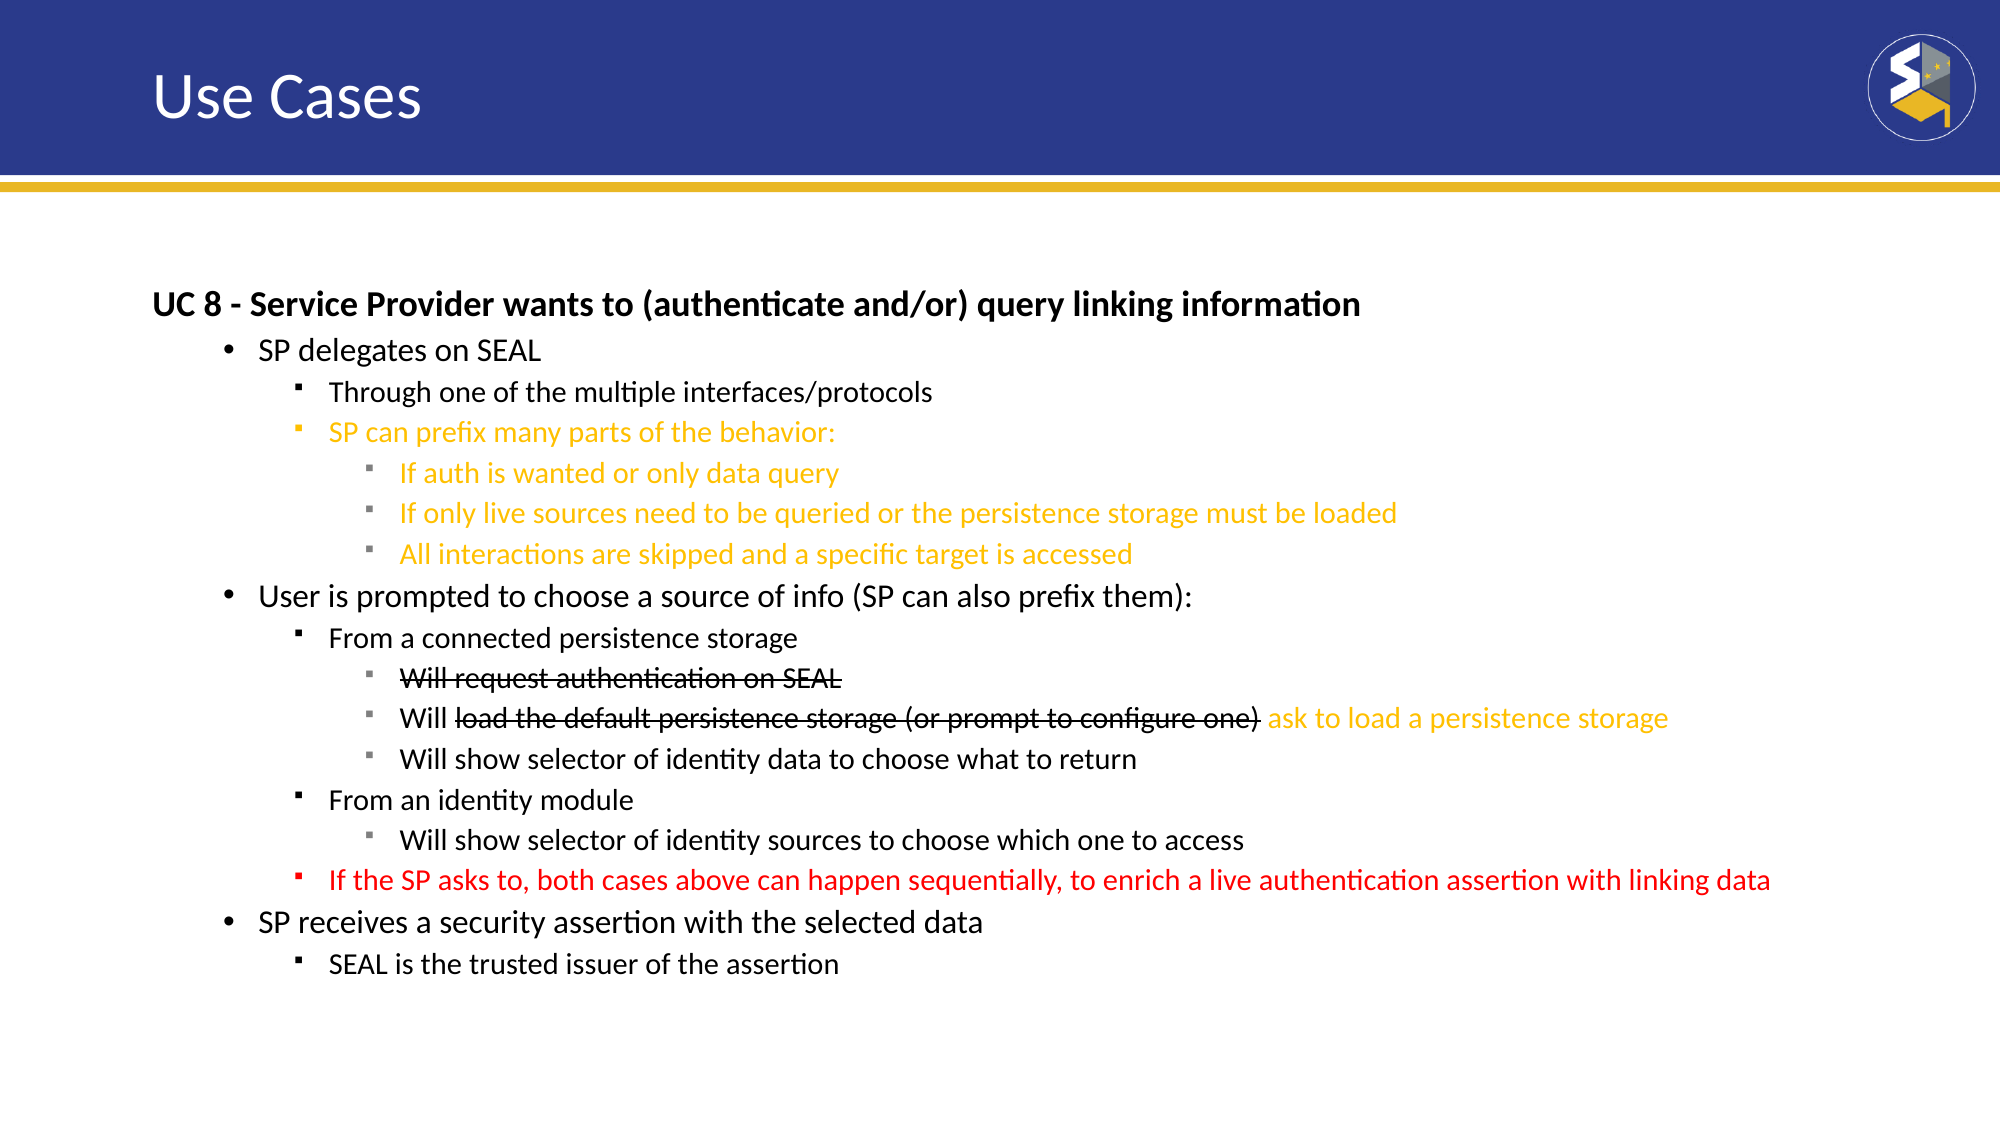

# Use Cases
UC 8 - Service Provider wants to (authenticate and/or) query linking information
SP delegates on SEAL
Through one of the multiple interfaces/protocols
SP can prefix many parts of the behavior:
If auth is wanted or only data query
If only live sources need to be queried or the persistence storage must be loaded
All interactions are skipped and a specific target is accessed
User is prompted to choose a source of info (SP can also prefix them):
From a connected persistence storage
Will request authentication on SEAL
Will load the default persistence storage (or prompt to configure one) ask to load a persistence storage
Will show selector of identity data to choose what to return
From an identity module
Will show selector of identity sources to choose which one to access
If the SP asks to, both cases above can happen sequentially, to enrich a live authentication assertion with linking data
SP receives a security assertion with the selected data
SEAL is the trusted issuer of the assertion